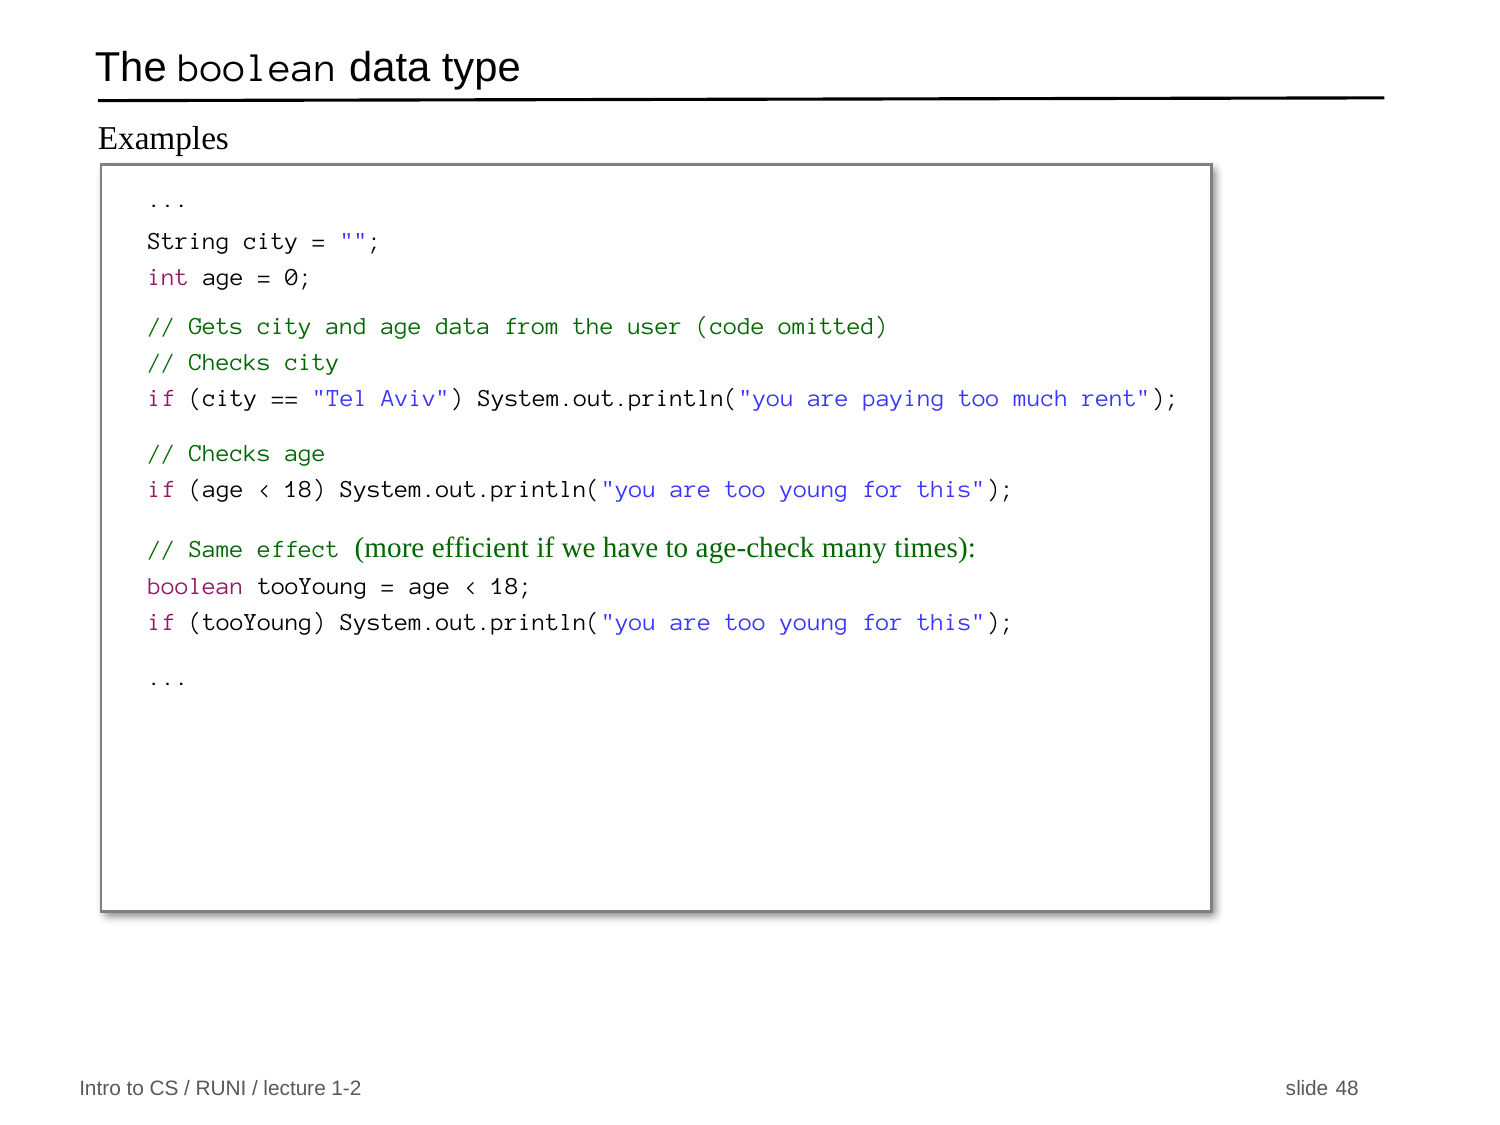

# The boolean data type
Examples
...
String city = "";
int age = 0;
// Gets city and age data from the user (code omitted)
// Checks city
if (city == "Tel Aviv") System.out.println("you are paying too much rent");
// Checks age
if (age < 18) System.out.println("you are too young for this");
// Same effect (more efficient if we have to age-check many times):
boolean tooYoung = age < 18;
if (tooYoung) System.out.println("you are too young for this");
...